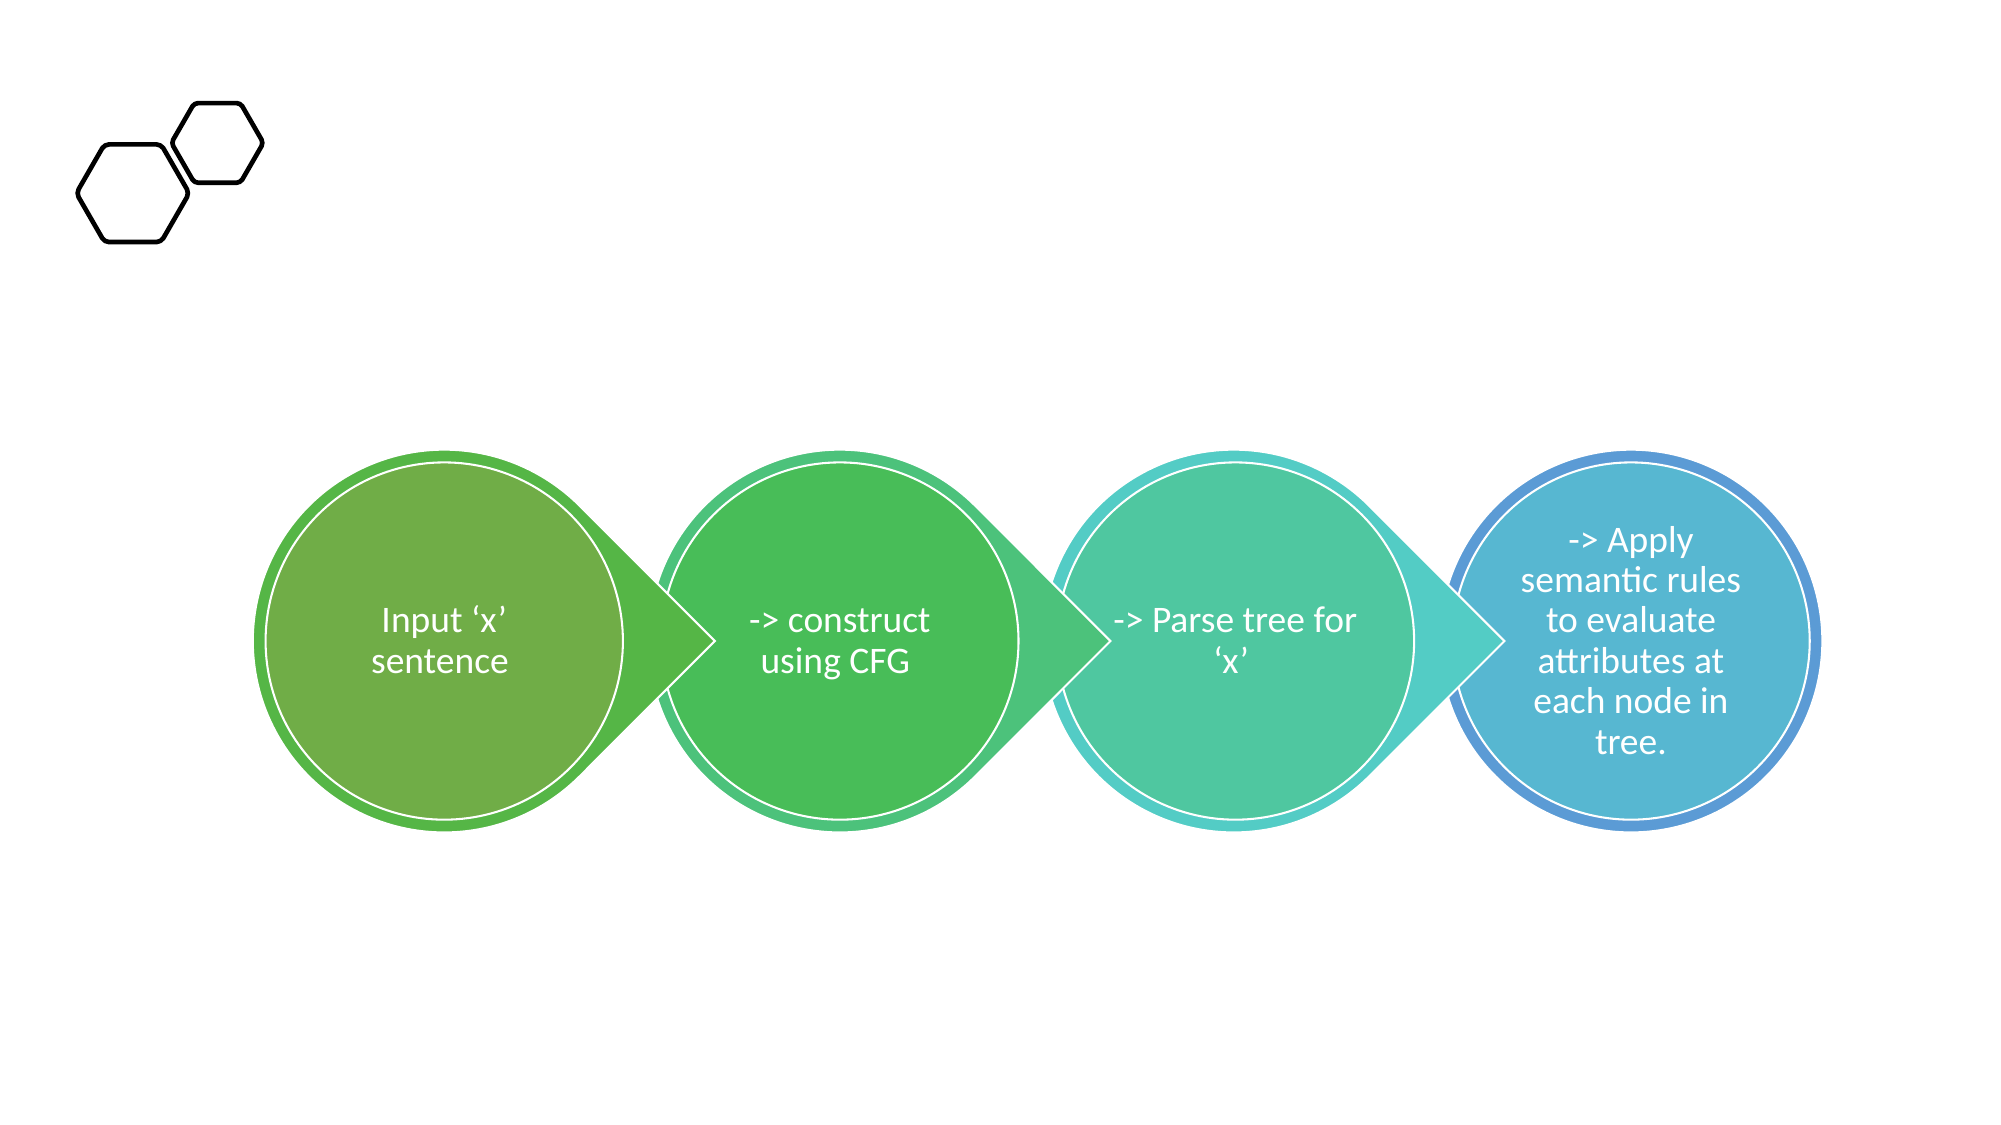

-> Apply semantic rules to evaluate attributes at each node in tree.
-> Parse tree for ‘x’
-> construct using CFG
Input ‘x’ sentence